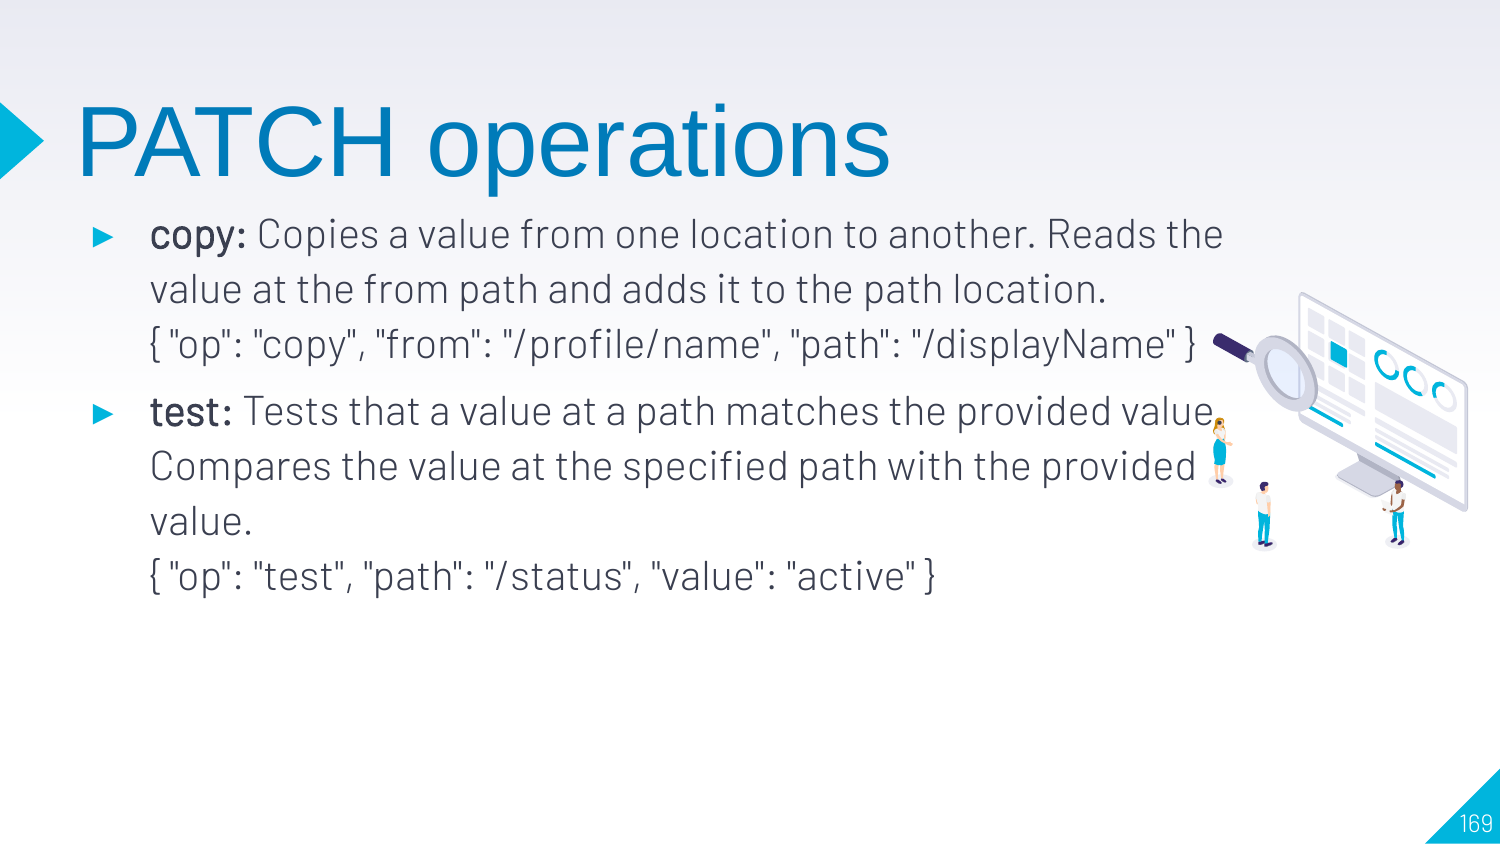

# PATCH operations
copy: Copies a value from one location to another. Reads the value at the from path and adds it to the path location.
{ "op": "copy", "from": "/profile/name", "path": "/displayName" }
test: Tests that a value at a path matches the provided value. Compares the value at the specified path with the provided value.
{ "op": "test", "path": "/status", "value": "active" }

169